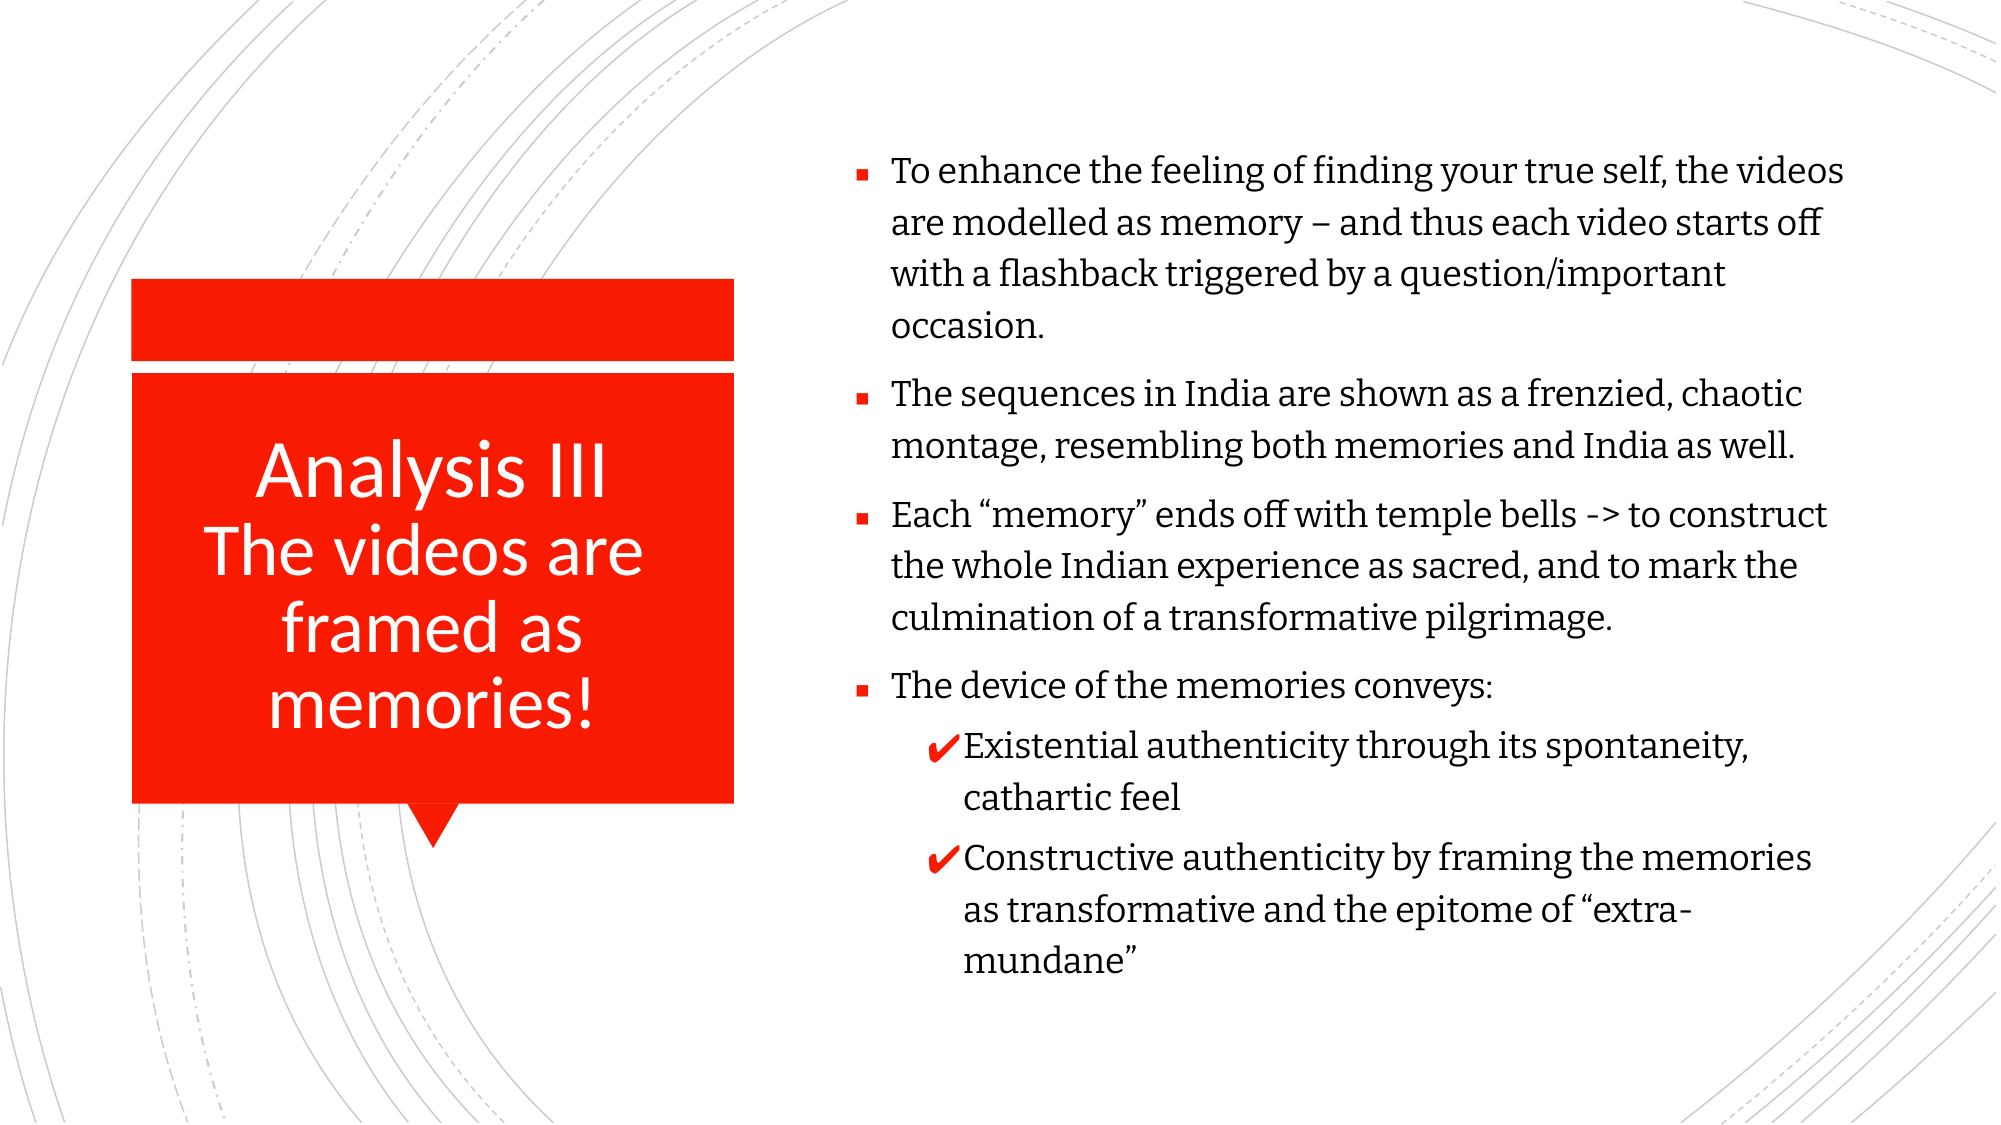

To enhance the feeling of finding your true self, the videos are modelled as memory – and thus each video starts off with a flashback triggered by a question/important occasion.
The sequences in India are shown as a frenzied, chaotic montage, resembling both memories and India as well.
Each “memory” ends off with temple bells -> to construct the whole Indian experience as sacred, and to mark the culmination of a transformative pilgrimage.
The device of the memories conveys:
Existential authenticity through its spontaneity, cathartic feel
Constructive authenticity by framing the memories as transformative and the epitome of “extra-mundane”

# Analysis III The videos are  framed as memories!